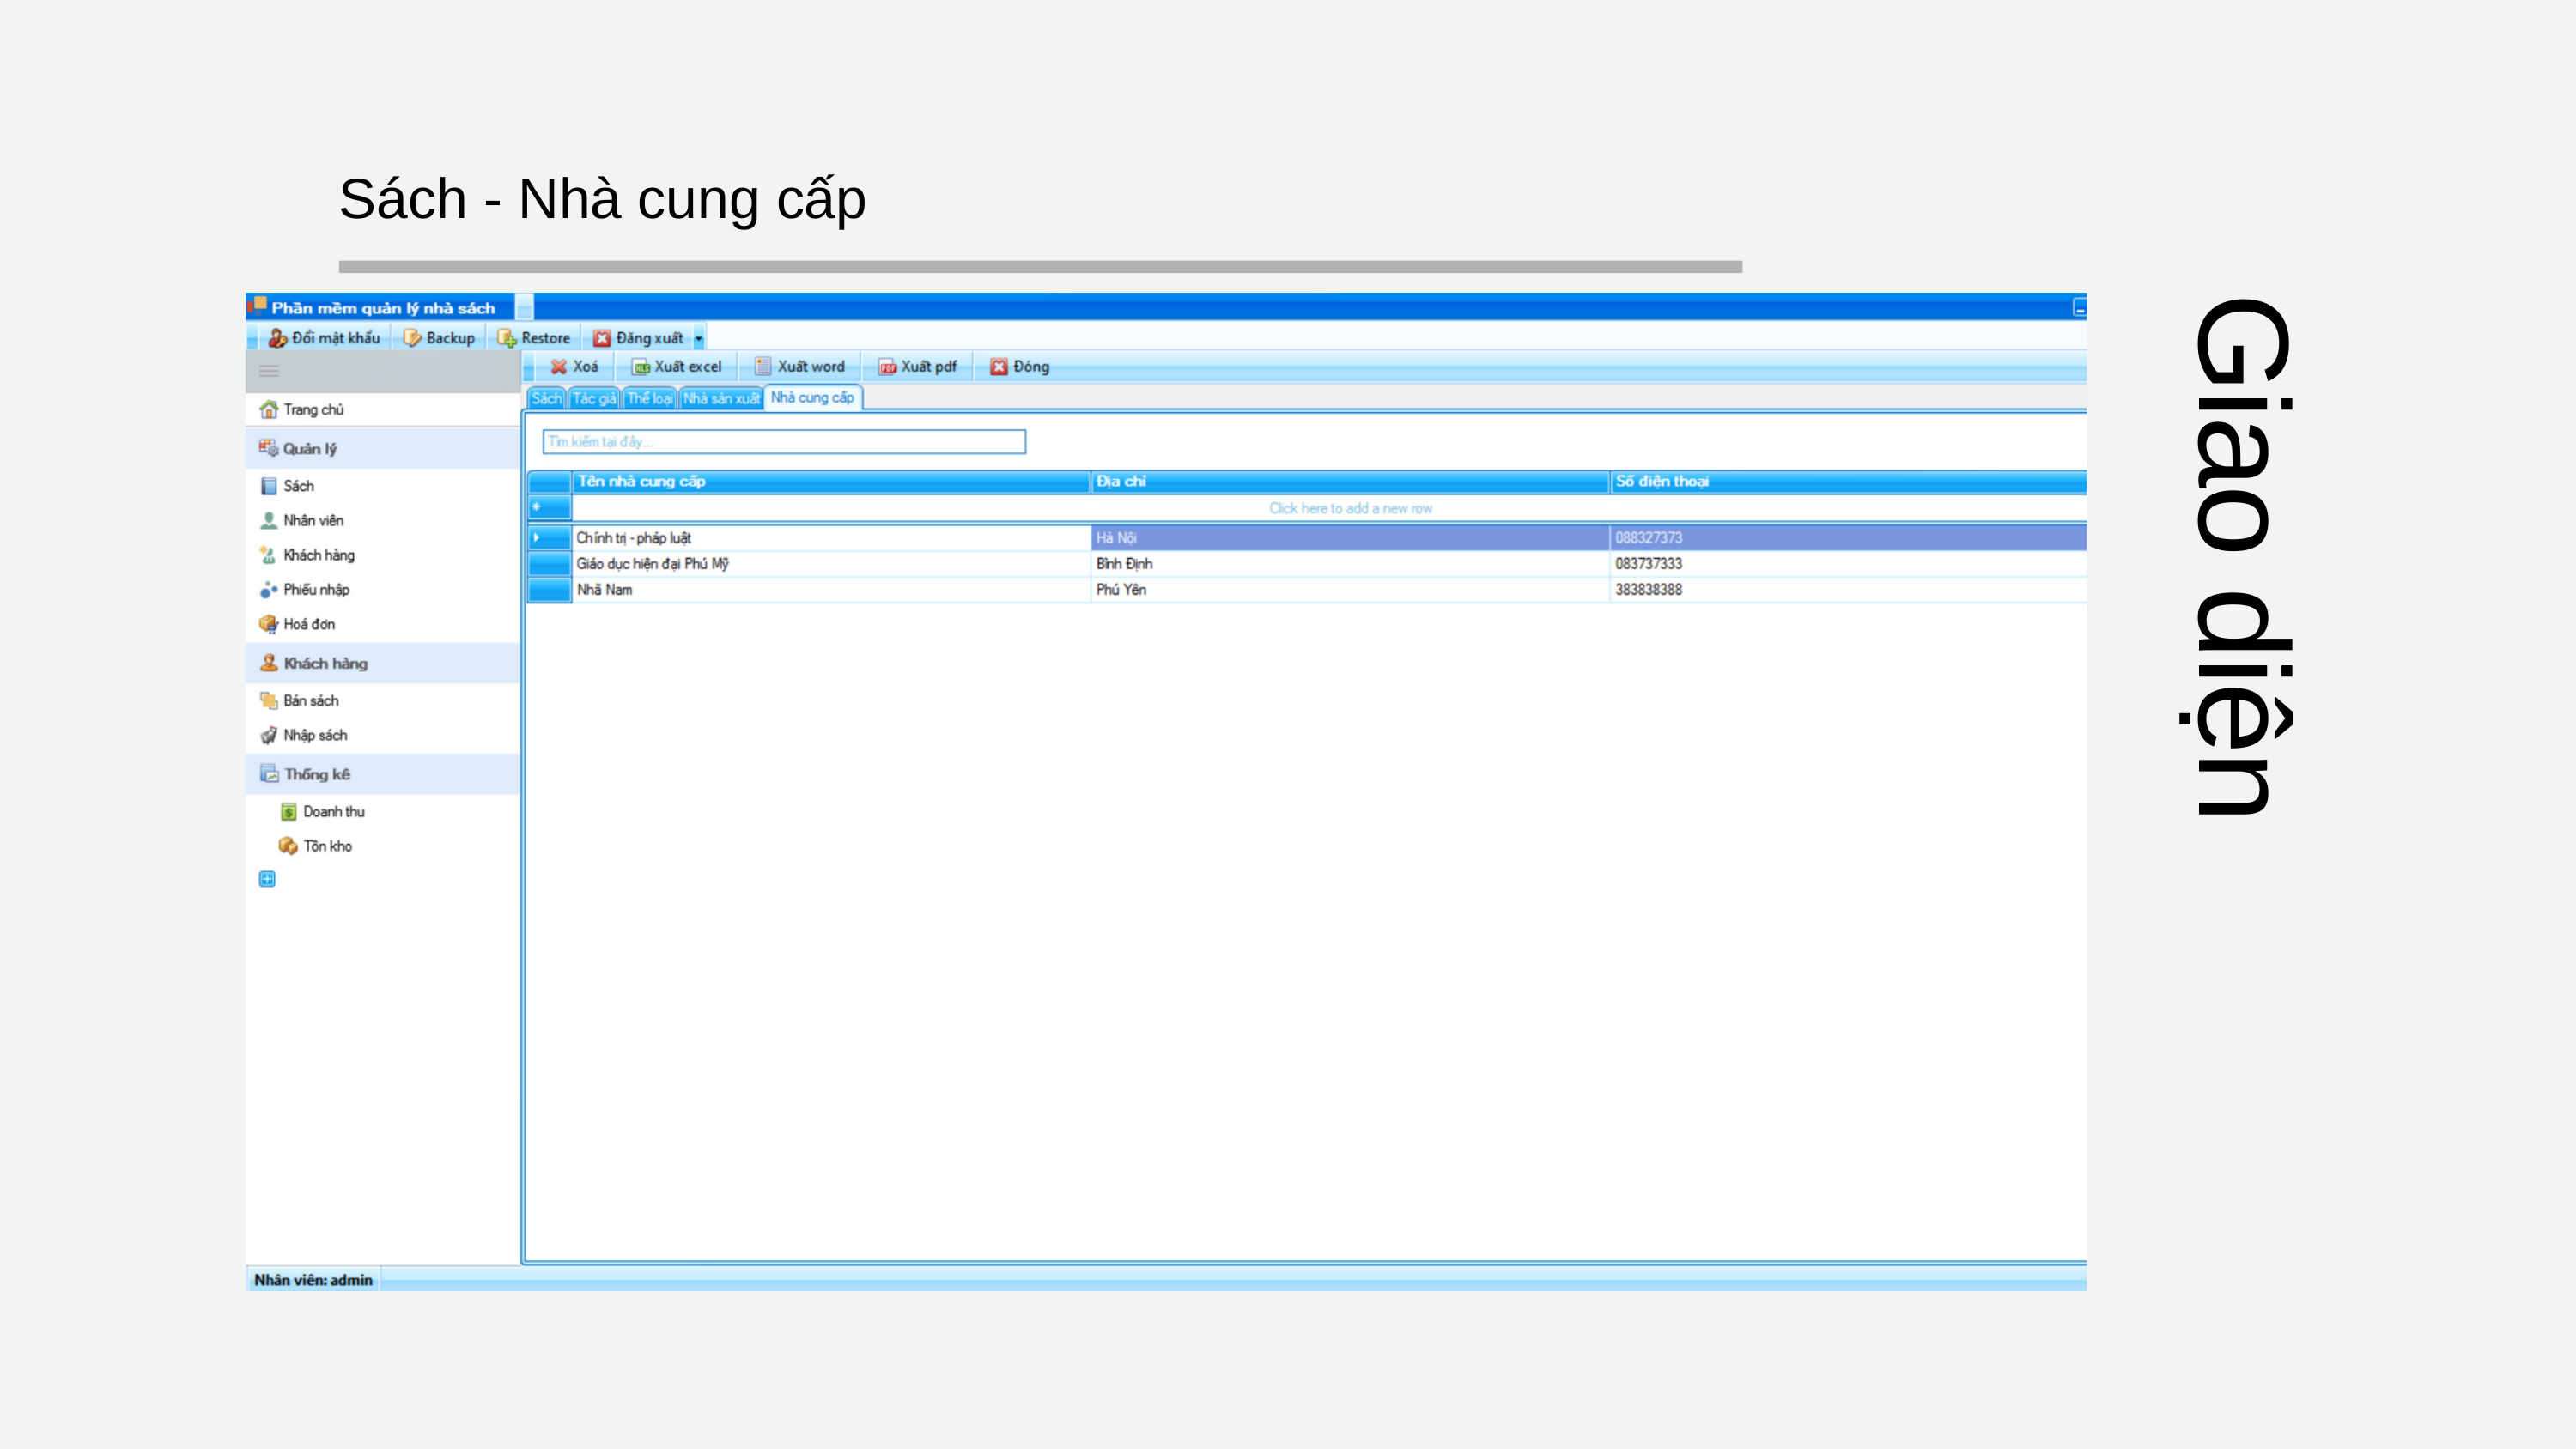

Sách - Nhà cung cấp

Giao diện